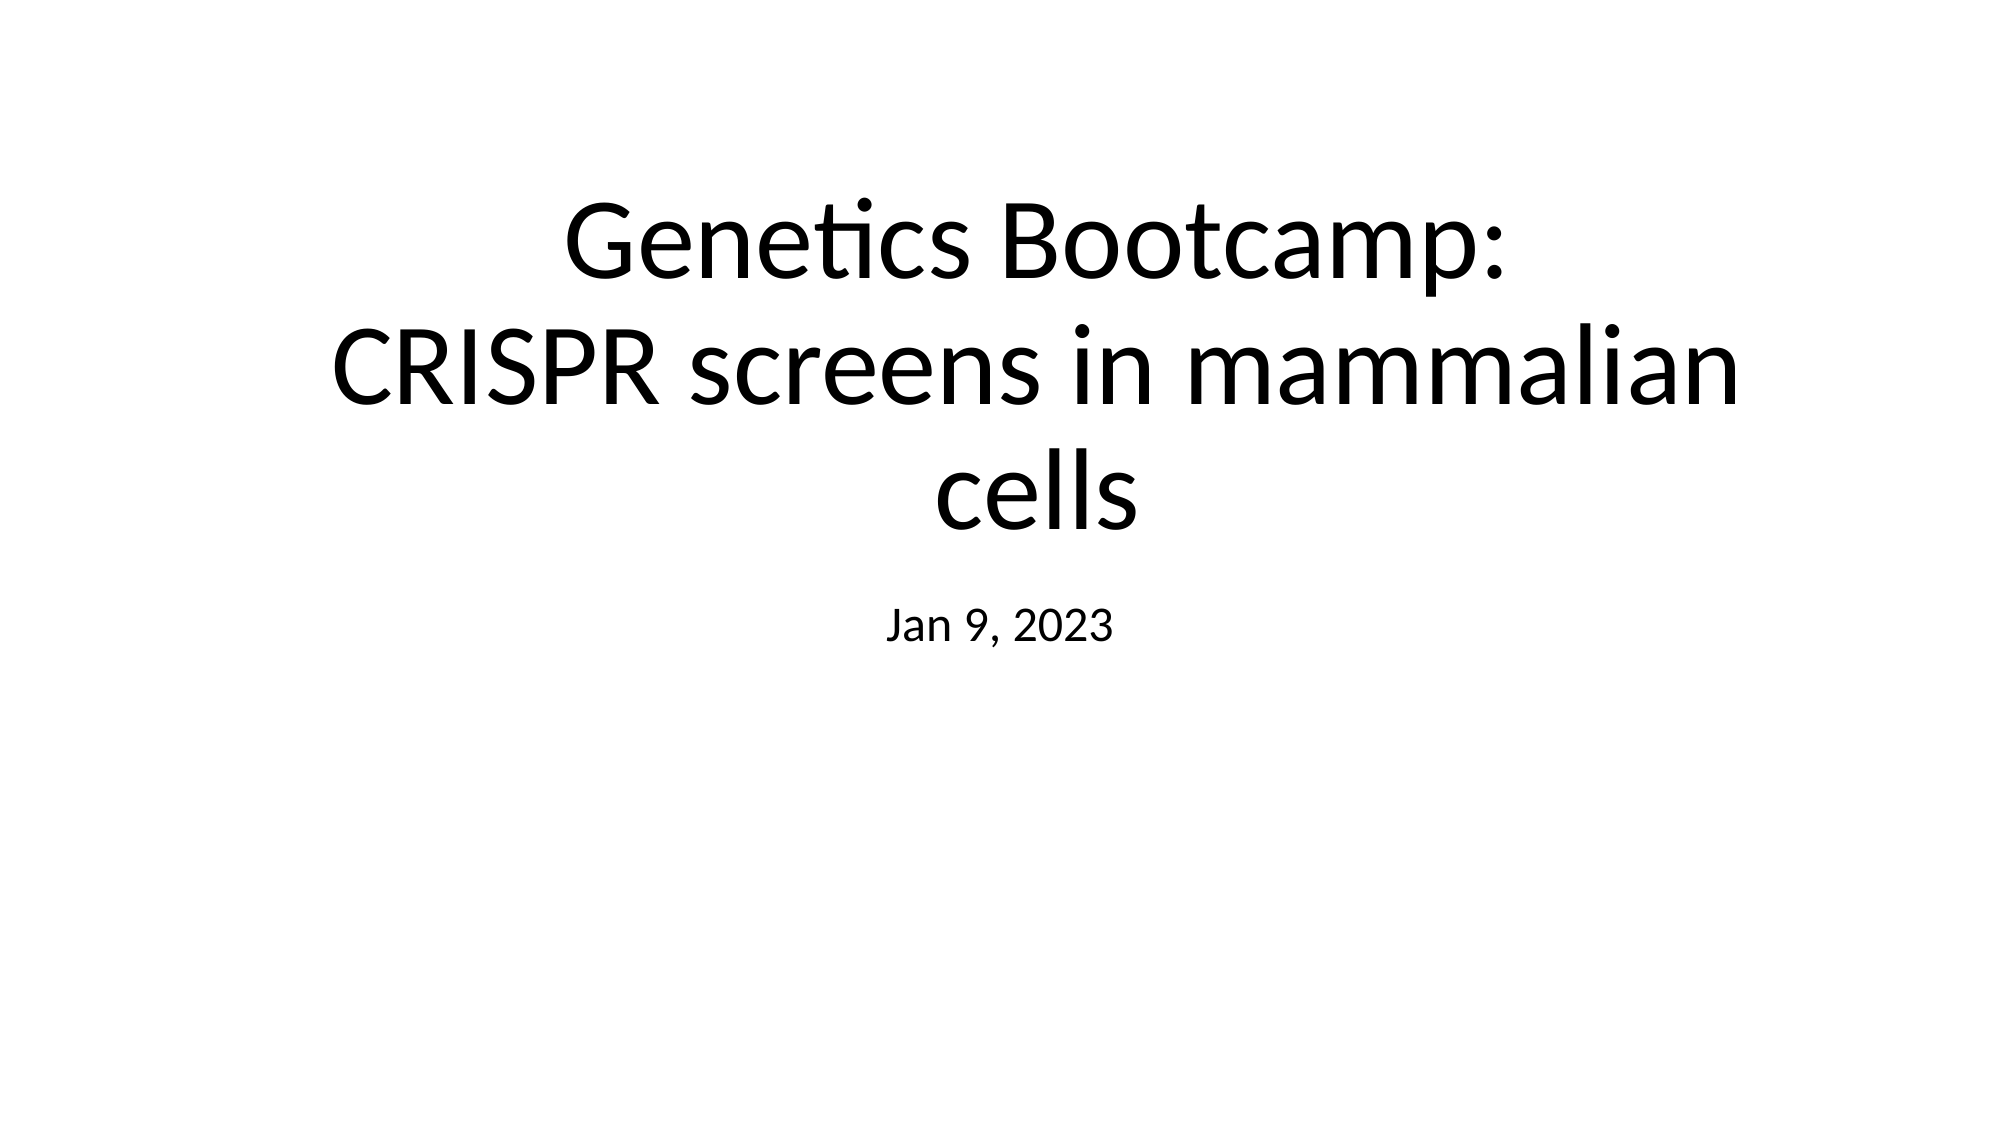

# Genetics Bootcamp: CRISPR screens in mammalian cells
Jan 9, 2023